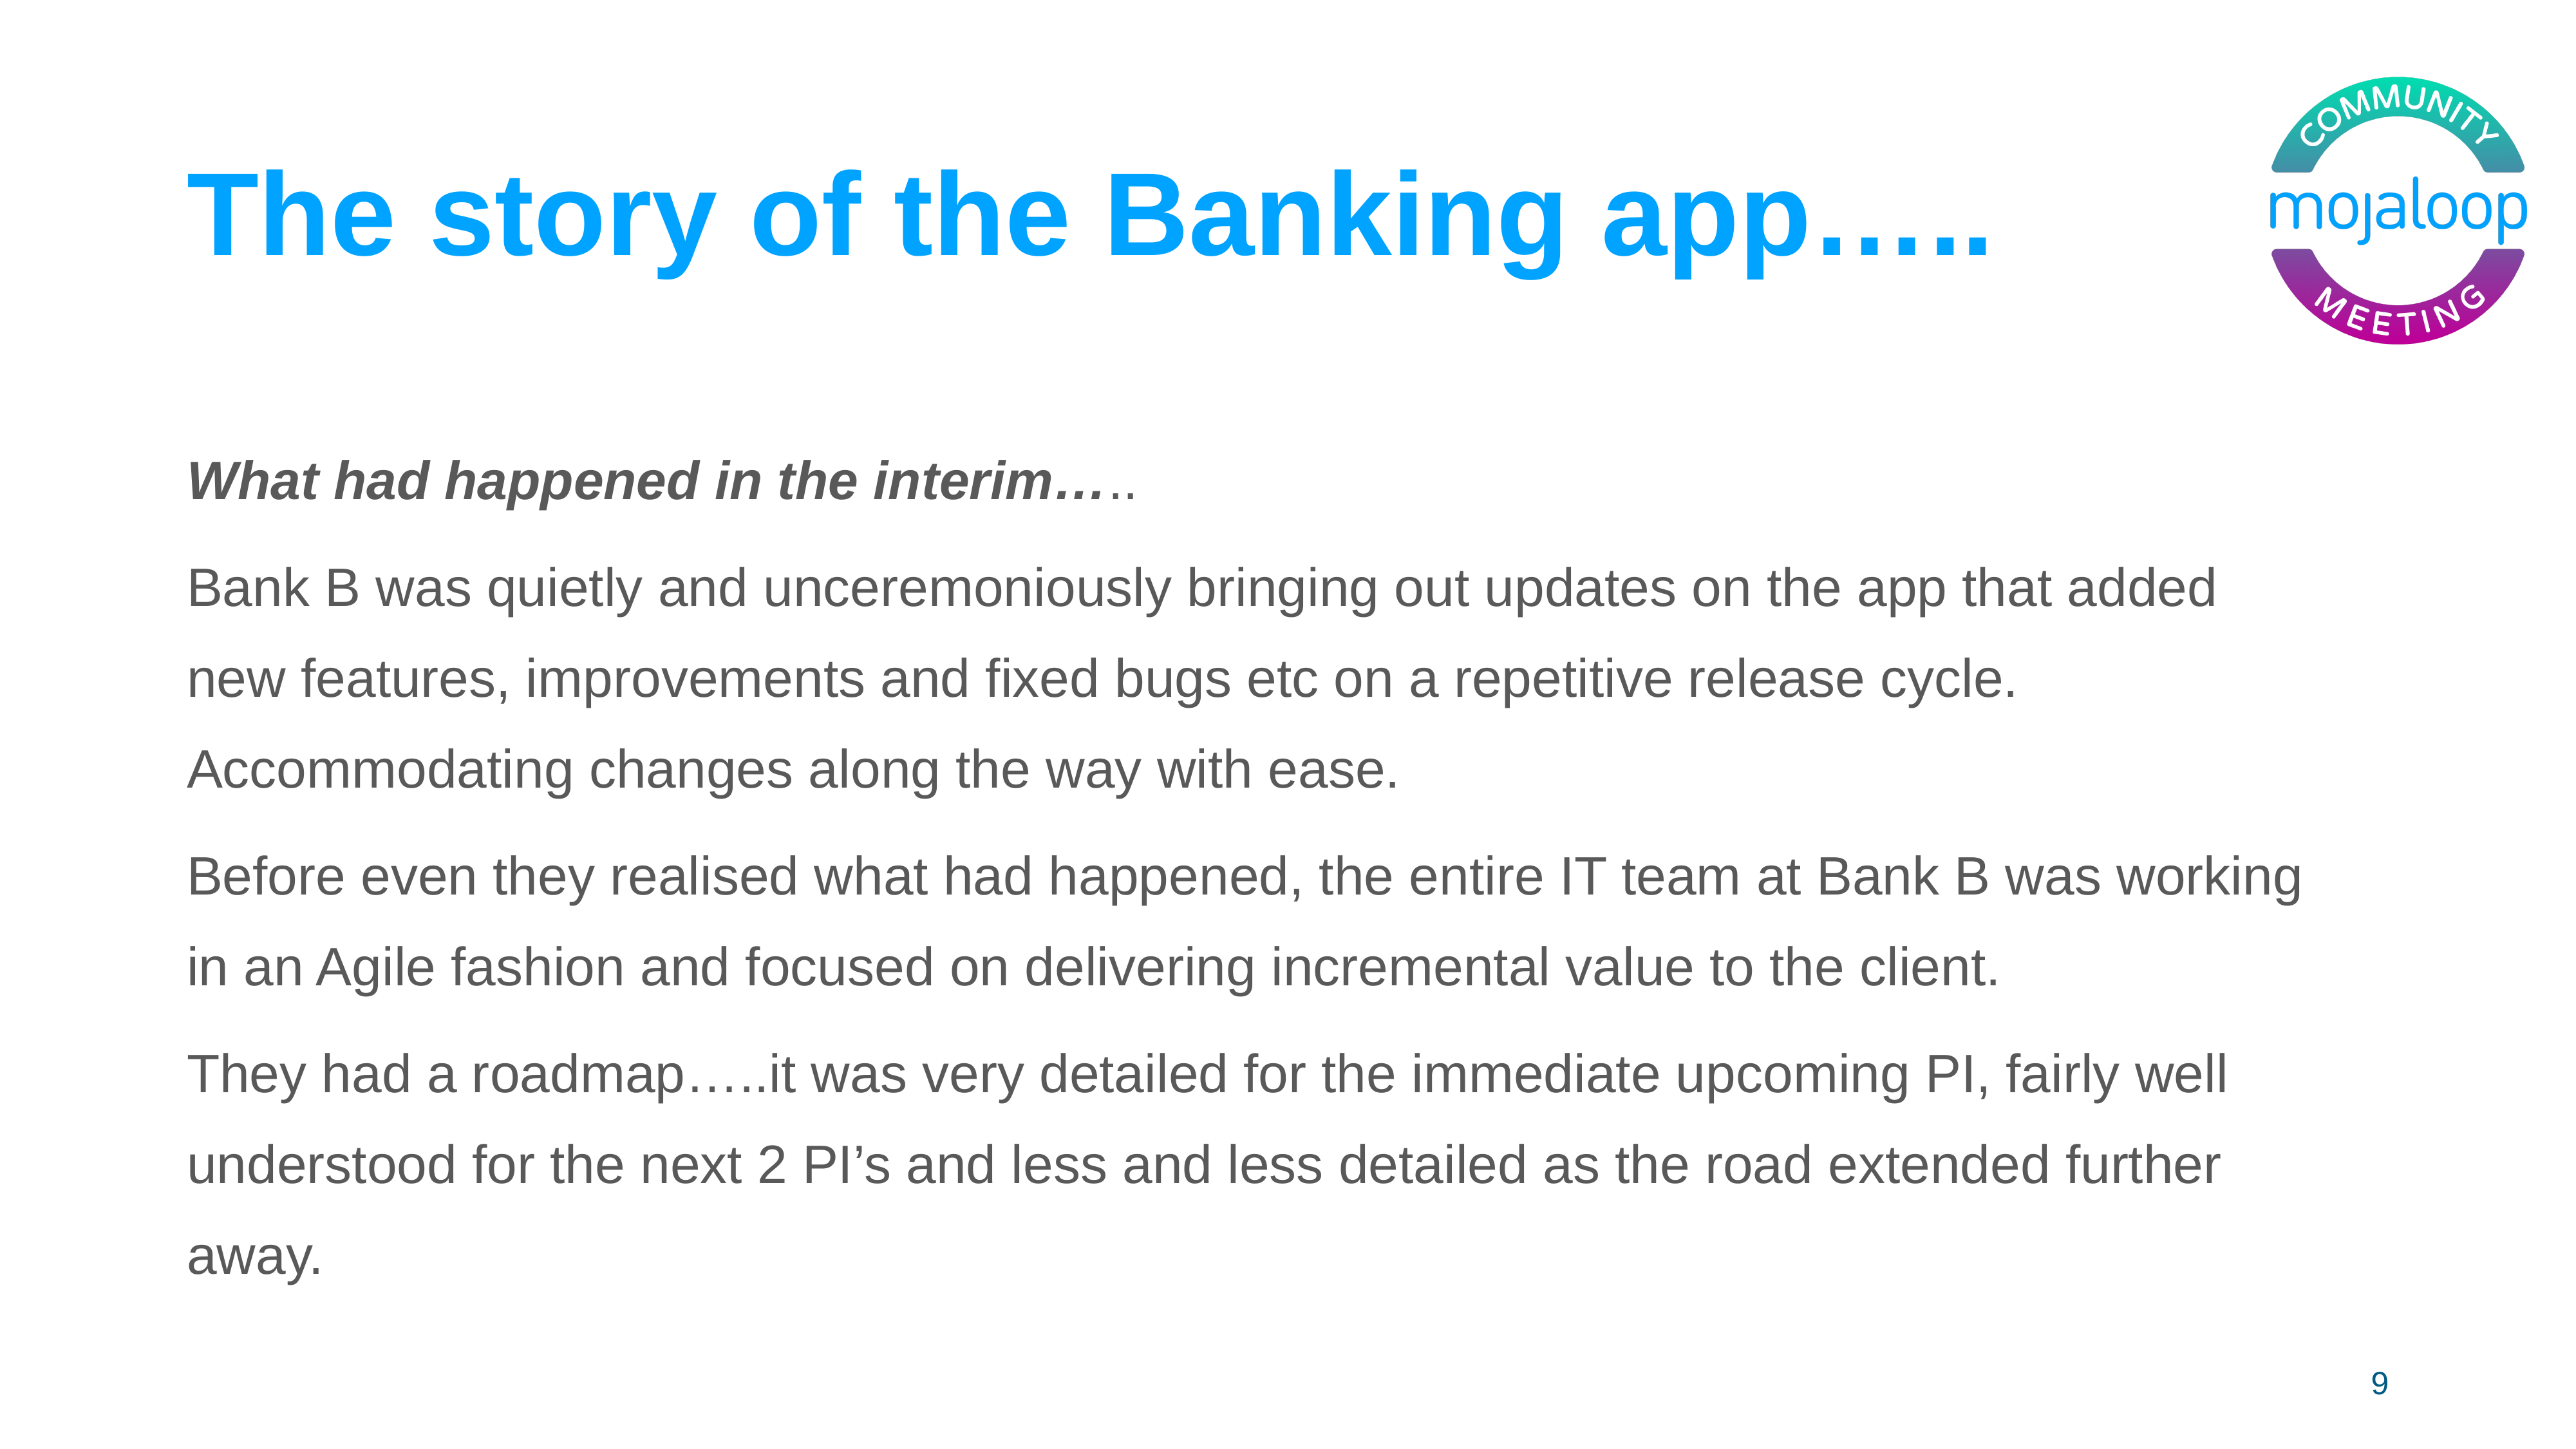

# The story of the Banking app…..
What had happened in the interim…..
Bank B was quietly and unceremoniously bringing out updates on the app that added new features, improvements and fixed bugs etc on a repetitive release cycle. Accommodating changes along the way with ease.
Before even they realised what had happened, the entire IT team at Bank B was working in an Agile fashion and focused on delivering incremental value to the client.
They had a roadmap…..it was very detailed for the immediate upcoming PI, fairly well understood for the next 2 PI’s and less and less detailed as the road extended further away.

9